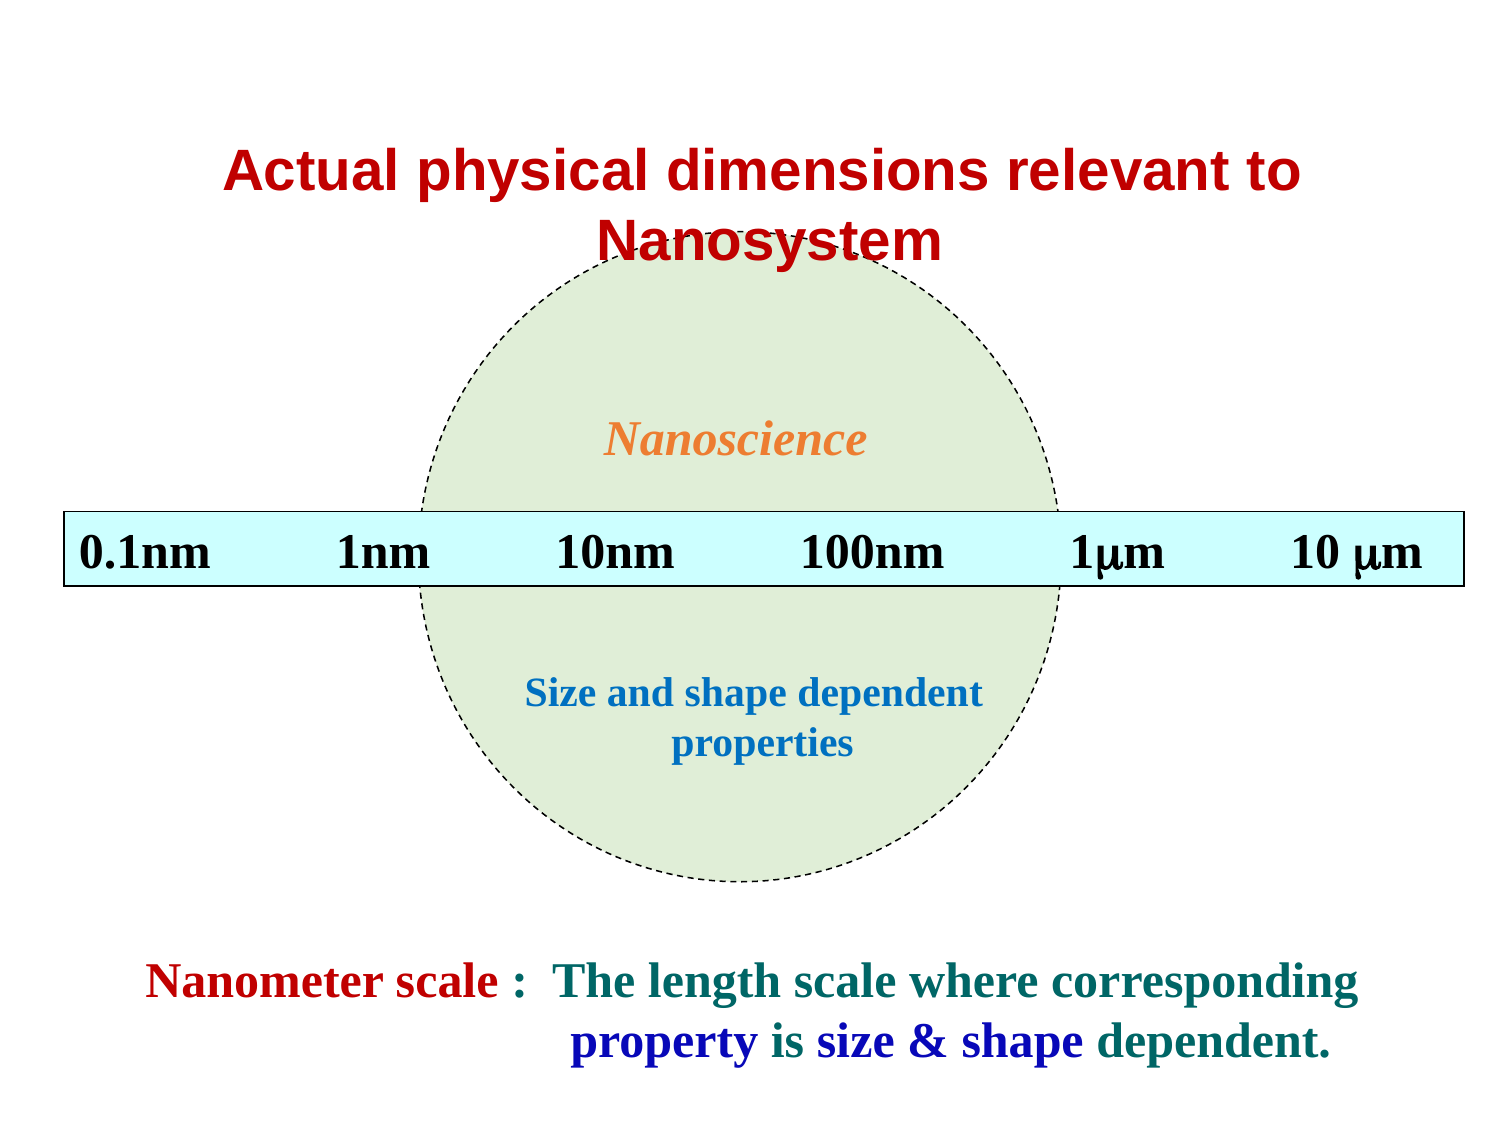

Actual physical dimensions relevant to  Nanosystem

Nanoscience
0.1nm          1nm          10nm          100nm          1μm          10 μm
Size and shape dependent
              properties
Nanometer scale :  The length scale where corresponding
                                  property is size & shape dependent.